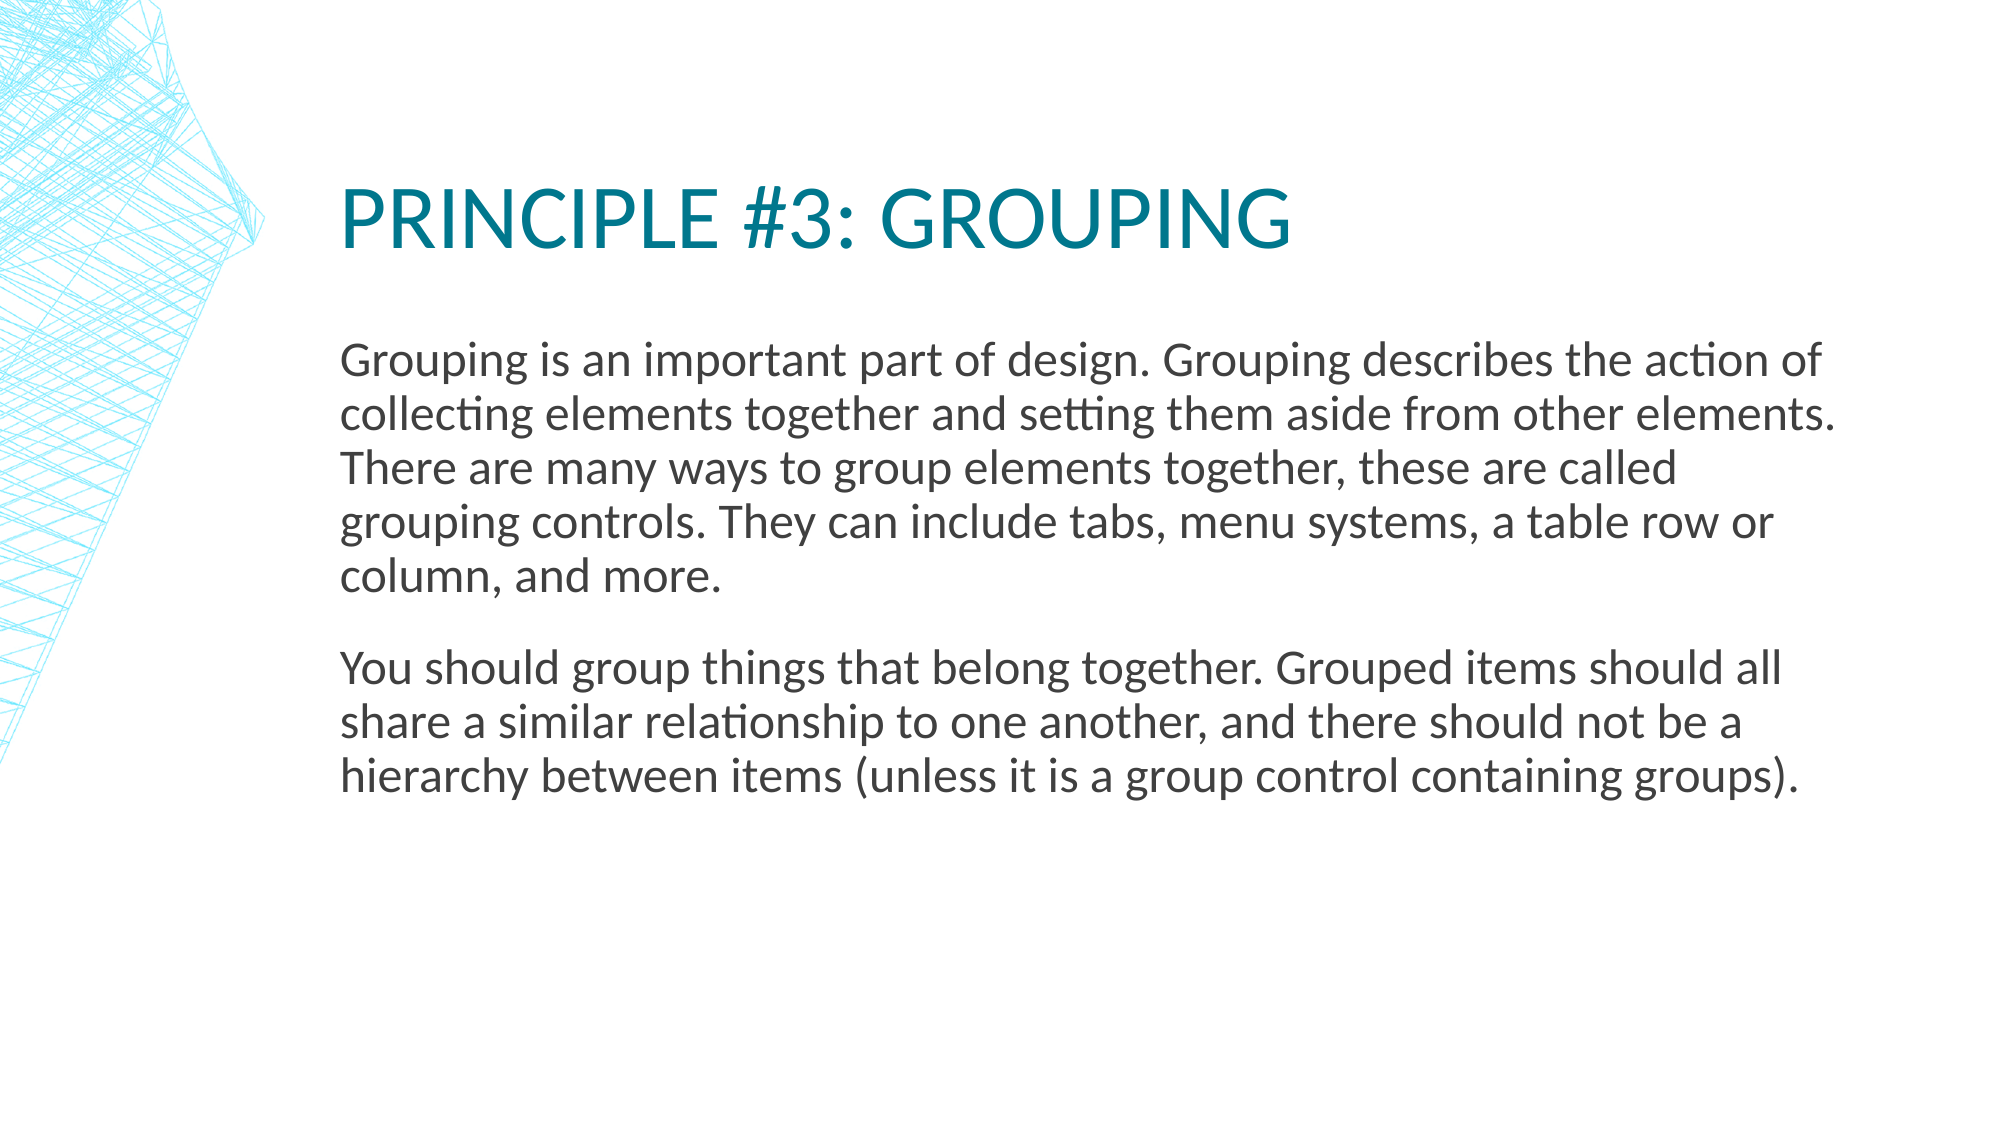

# Principle #3: Grouping
Grouping is an important part of design. Grouping describes the action of collecting elements together and setting them aside from other elements. There are many ways to group elements together, these are called grouping controls. They can include tabs, menu systems, a table row or column, and more.
You should group things that belong together. Grouped items should all share a similar relationship to one another, and there should not be a hierarchy between items (unless it is a group control containing groups).